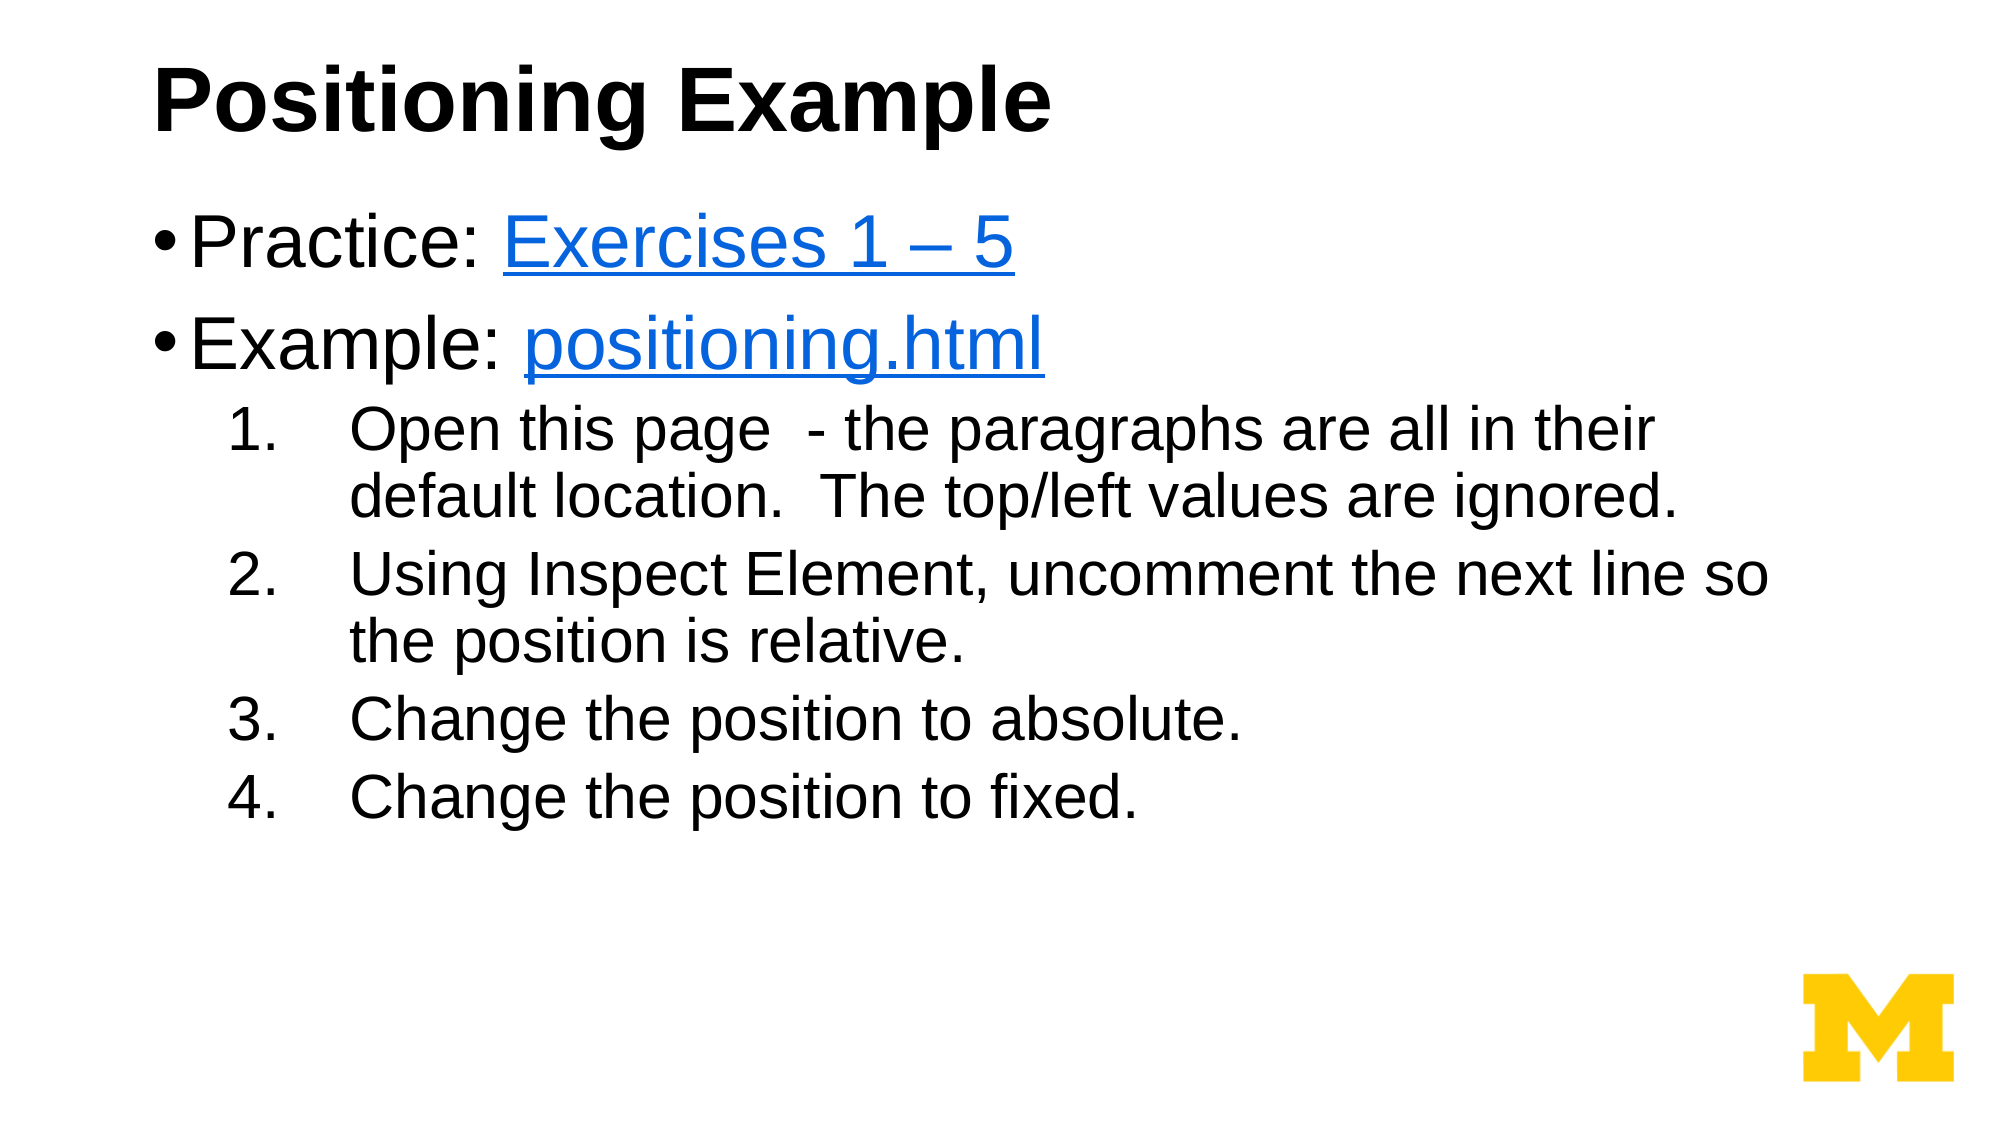

# Positioning Example
Practice: Exercises 1 – 5
Example: positioning.html
Open this page  - the paragraphs are all in their default location.  The top/left values are ignored.
Using Inspect Element, uncomment the next line so the position is relative.
Change the position to absolute.
Change the position to fixed.